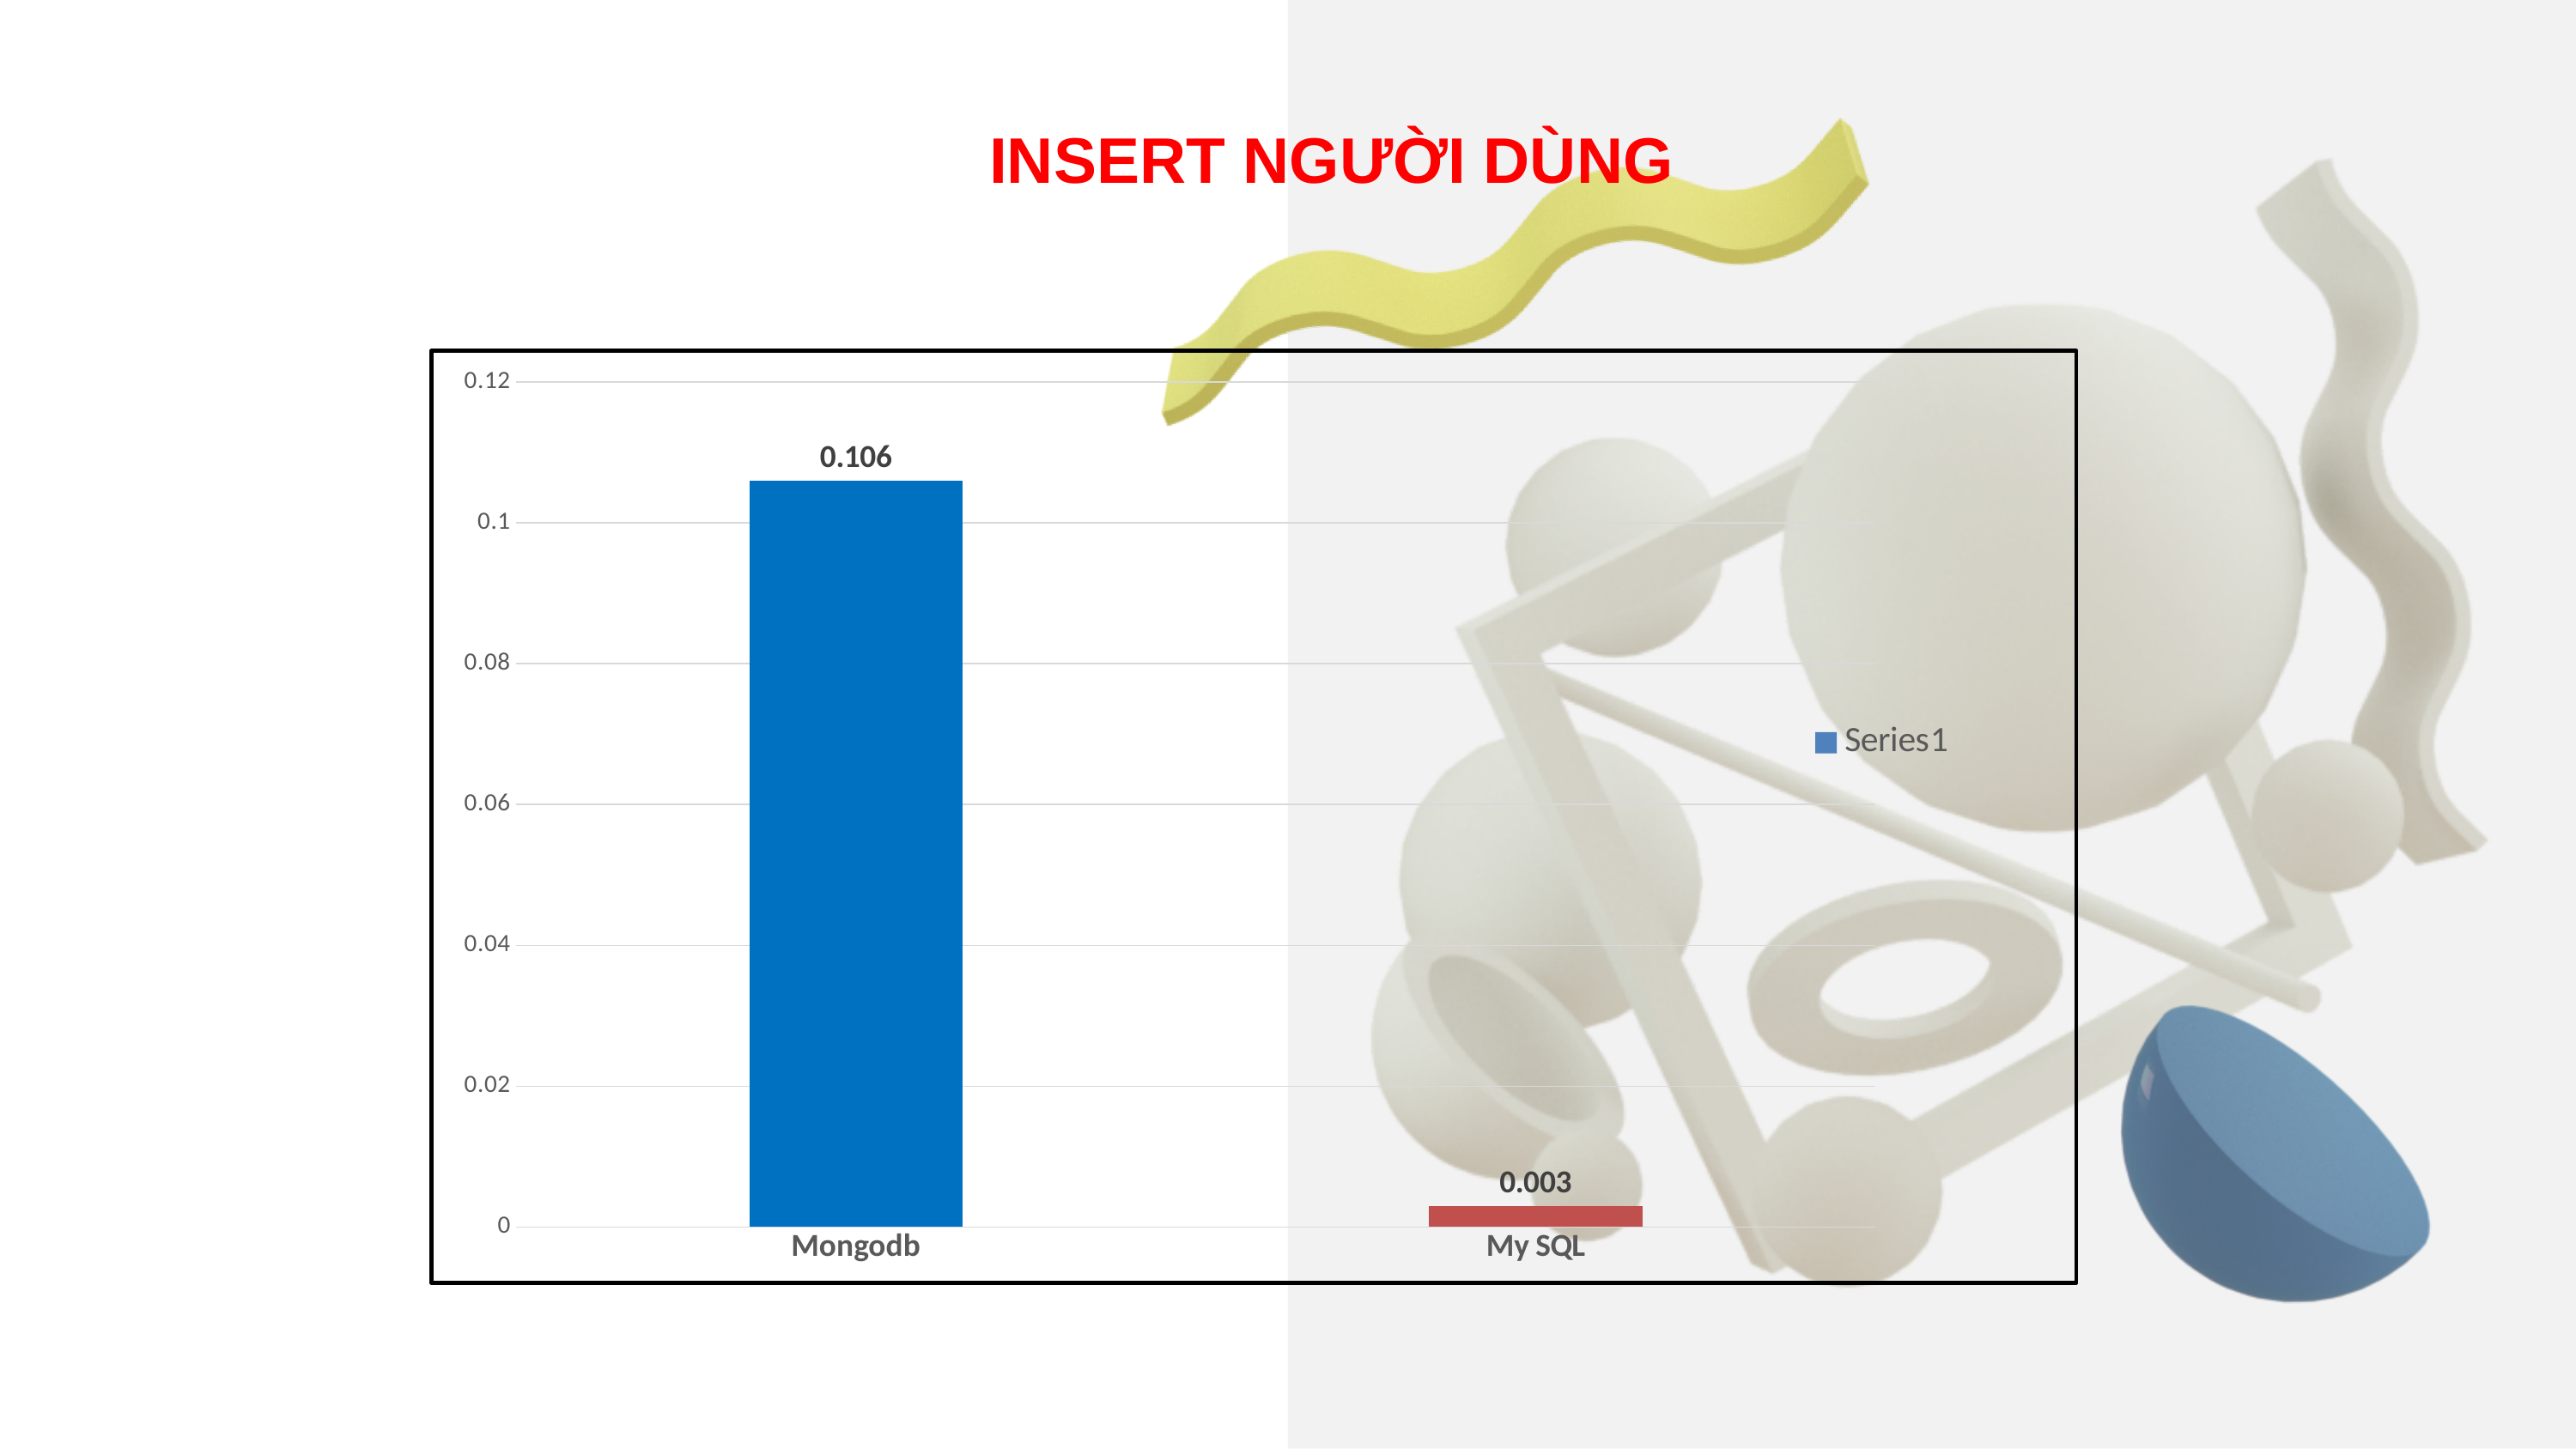

INSERT NGƯỜI DÙNG

### Chart

| Category |  |
|---|---|
| Mongodb | 0.106 |
| My SQL | 0.003 |